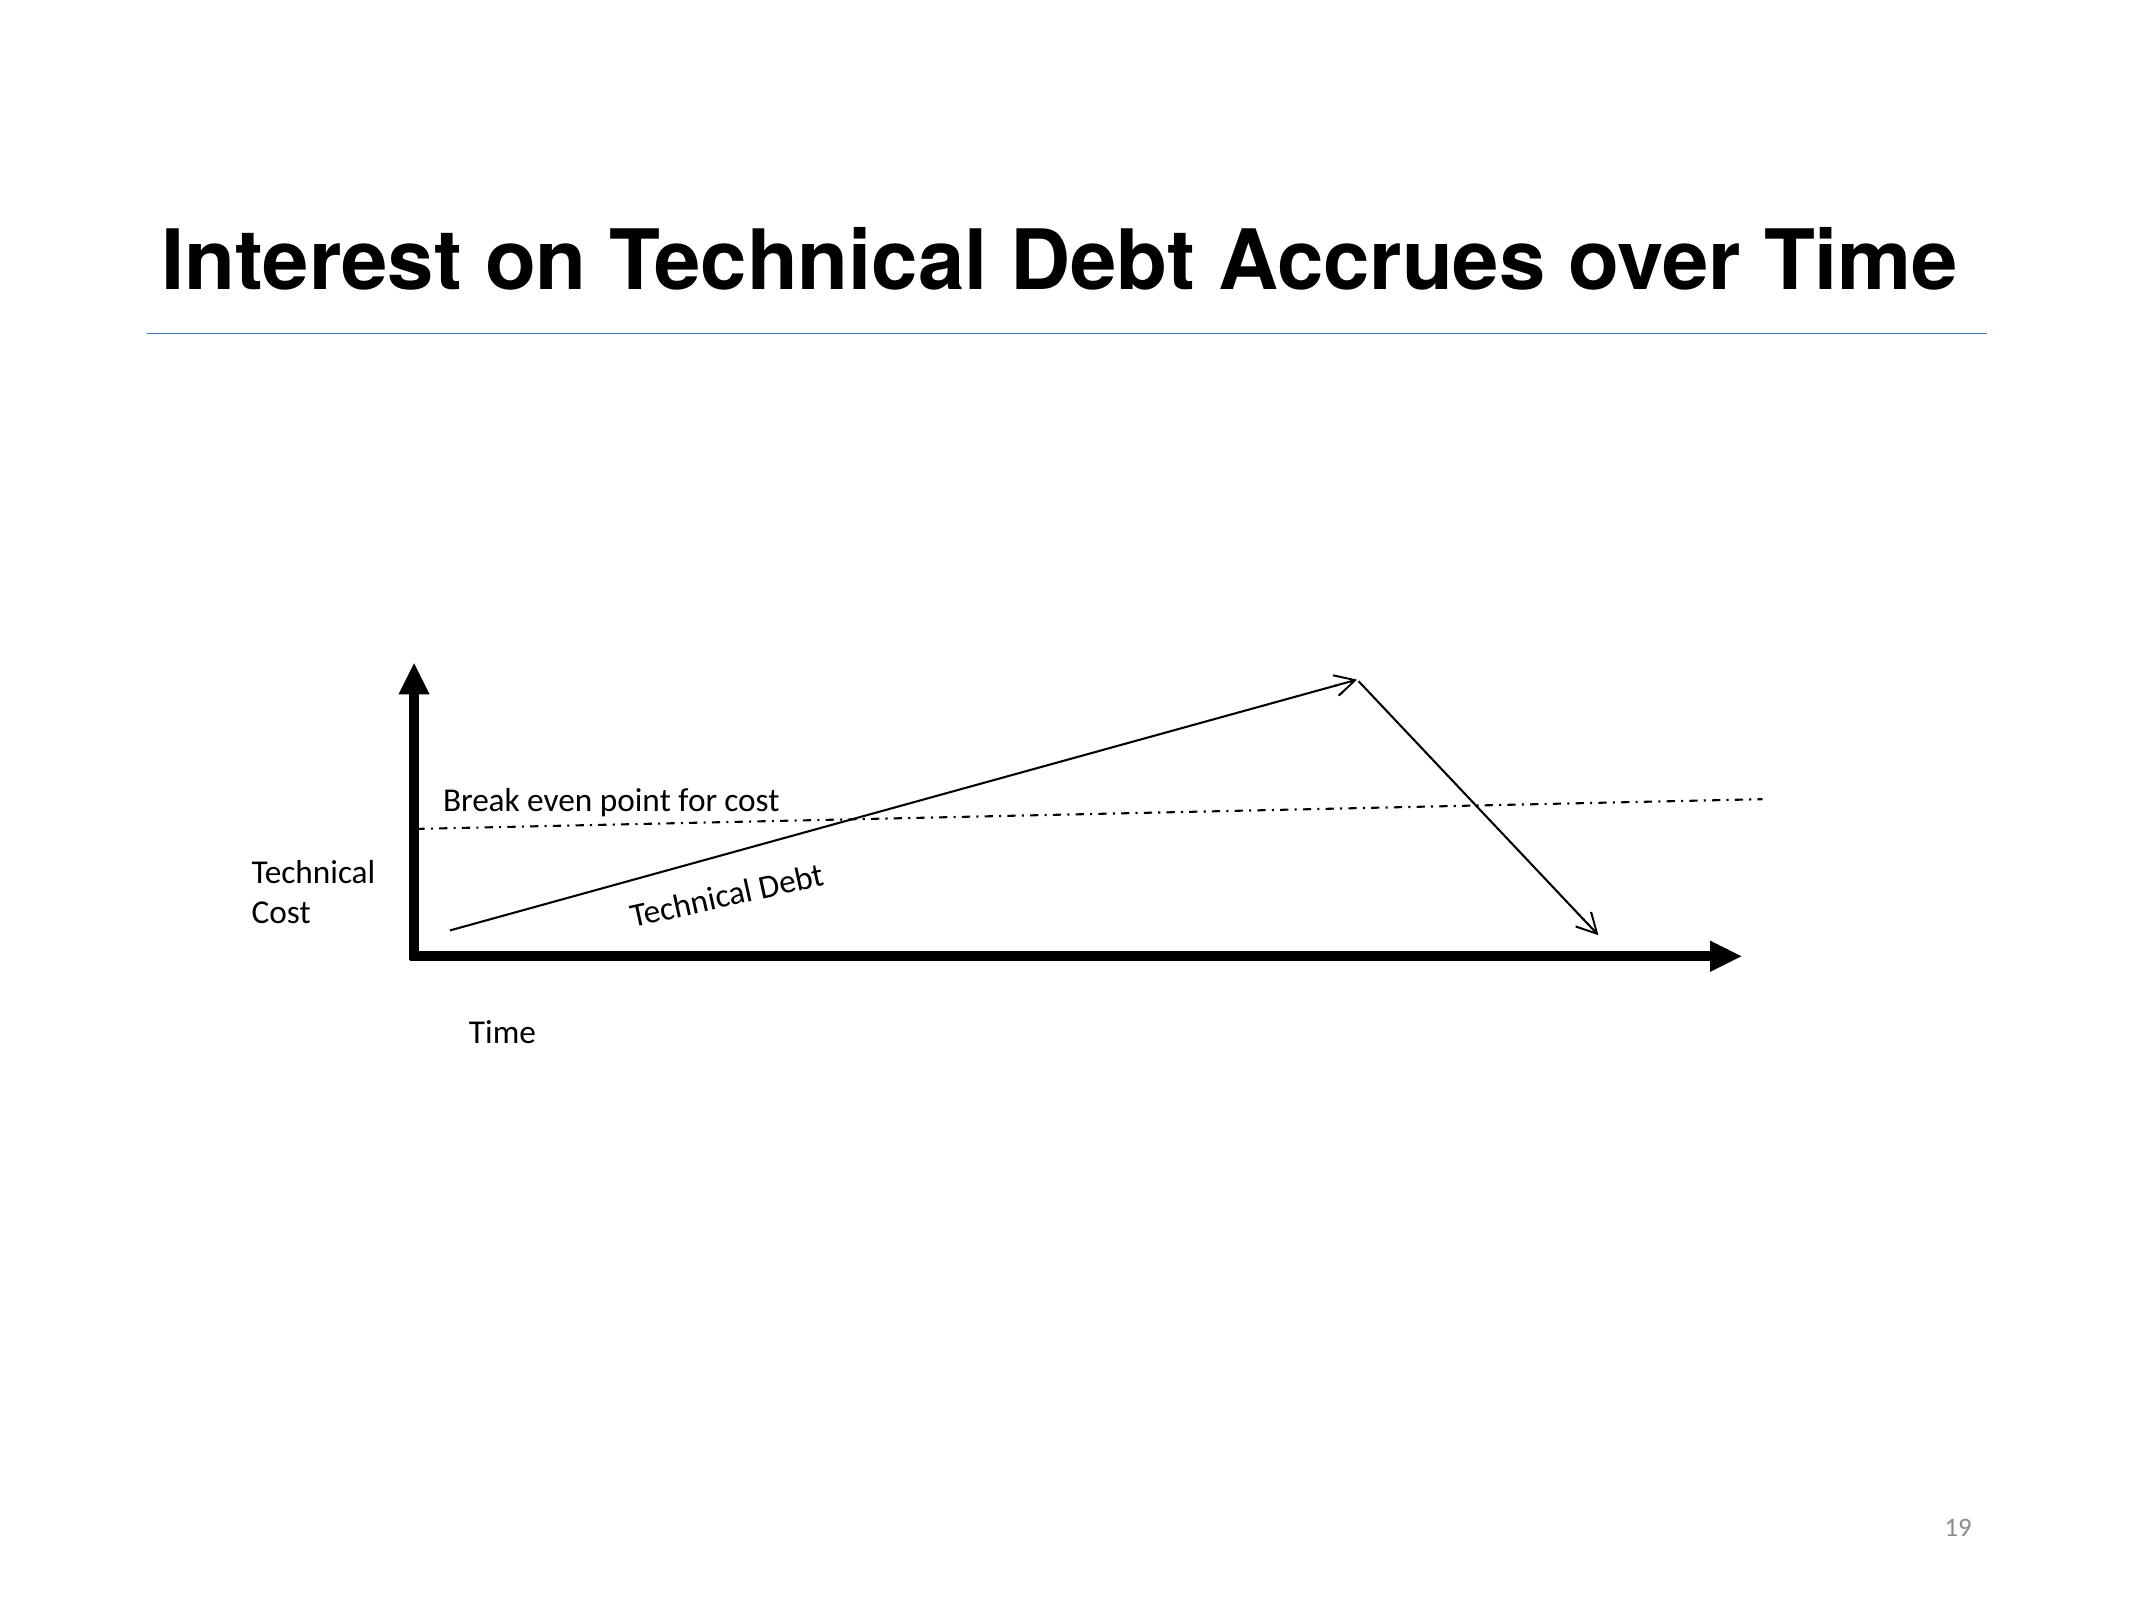

# Interest on Technical Debt Accrues over Time
Break even point for cost

Technical Cost
Technical Debt
Time
19